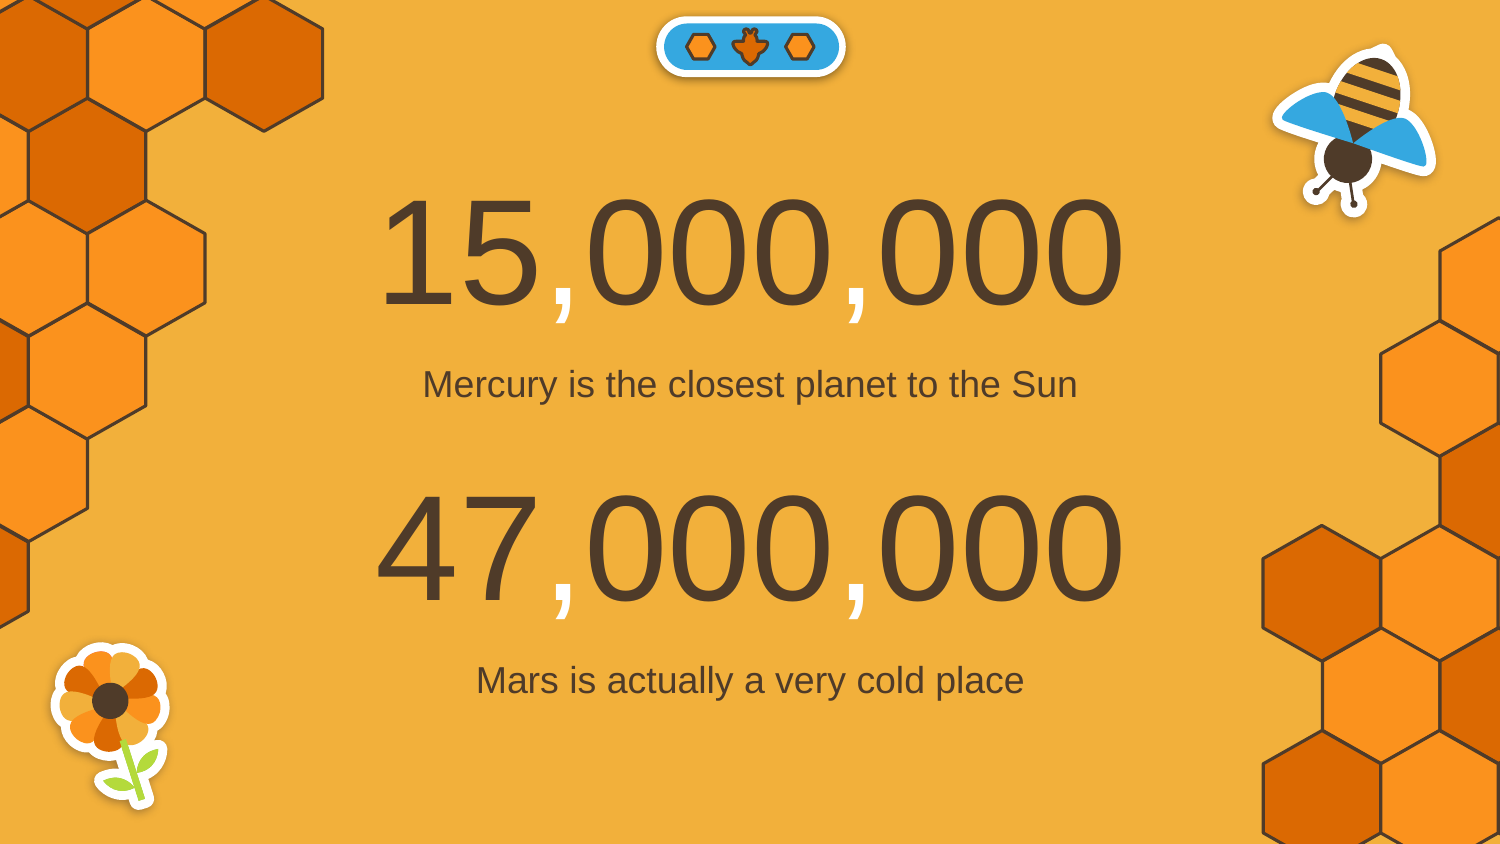

# 15,000,000
Mercury is the closest planet to the Sun
47,000,000
Mars is actually a very cold place